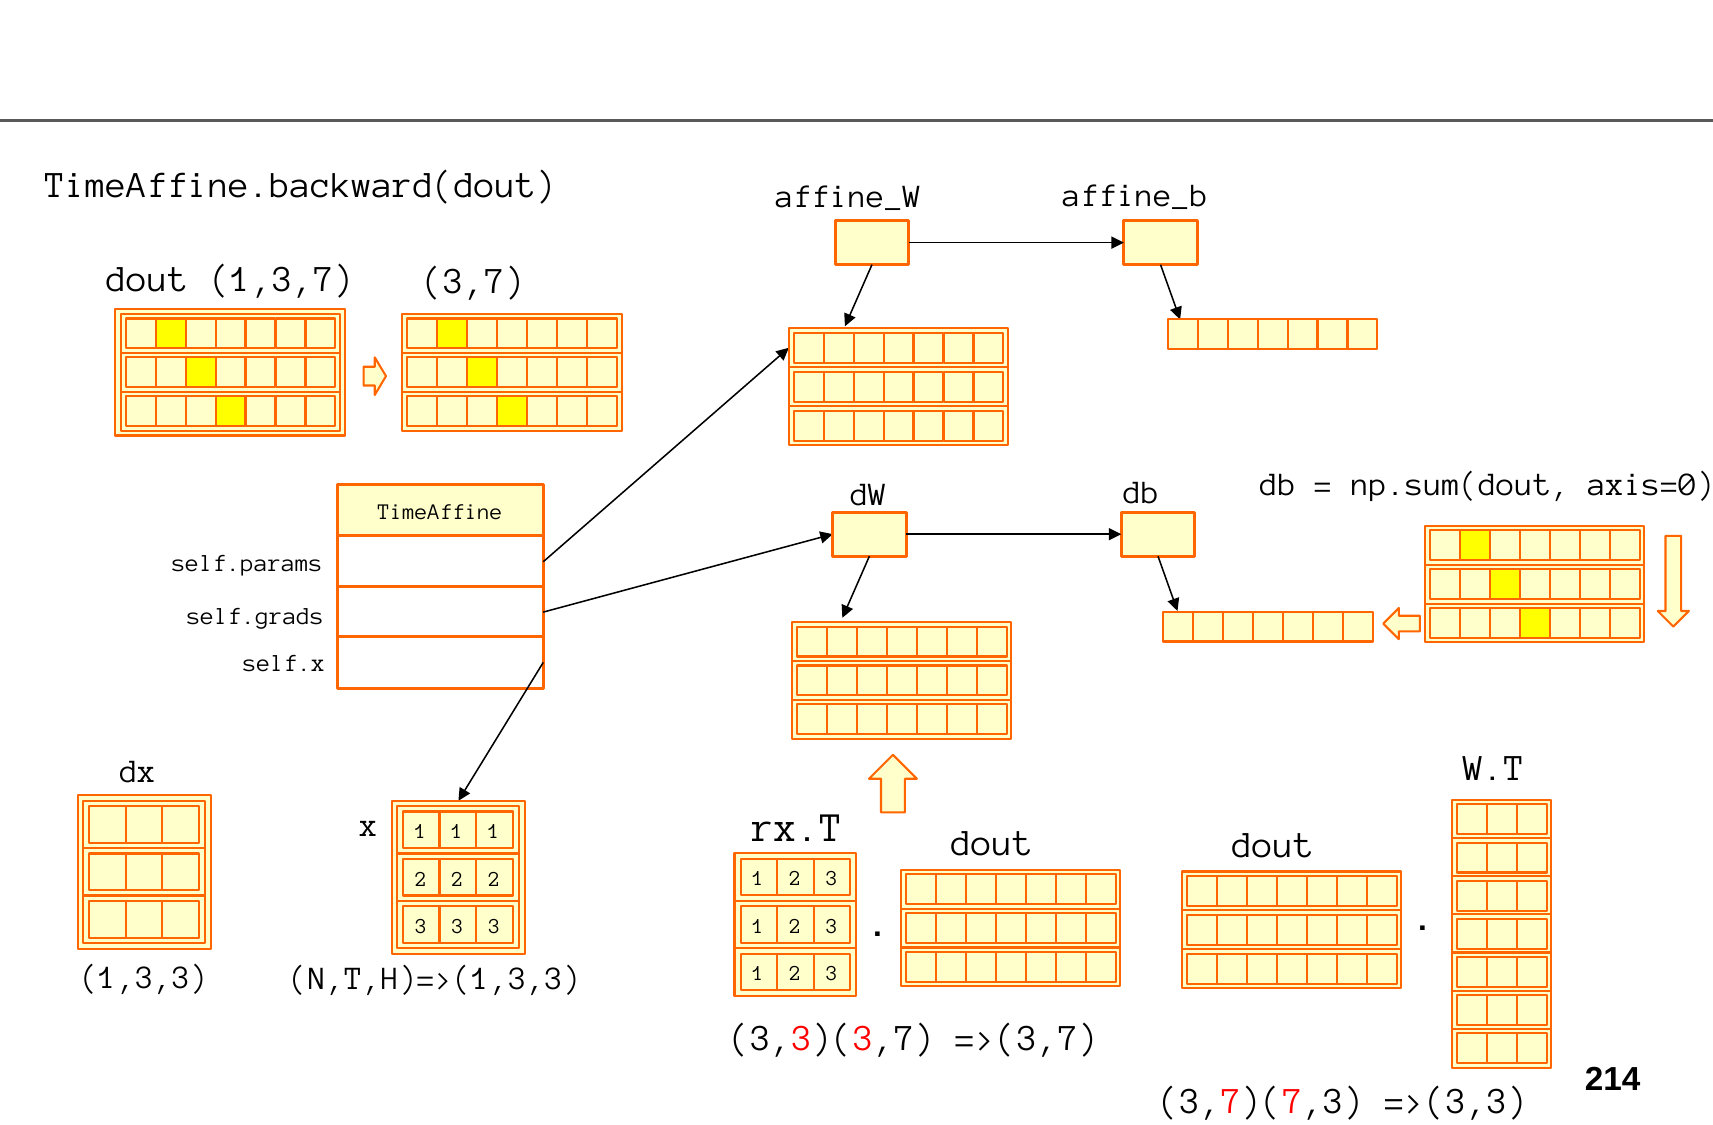

TimeAffine.backward(dout)
affine_b
affine_W

dout
(1,3,7)
(3,7)

db = np.sum(dout, axis=0)
db
dW
TimeAffine

self.params

self.grads

self.x

W.T
dx

rx.T

x

dout
1
1
1
dout

1
2
3
2
2
2

.

.

1
2
3
3
3
3

(1,3,3)

(N,T,H)=>(1,3,3)

1
2
3

(3,3)(3,7) =>(3,7)

(3,7)(7,3) =>(3,3)